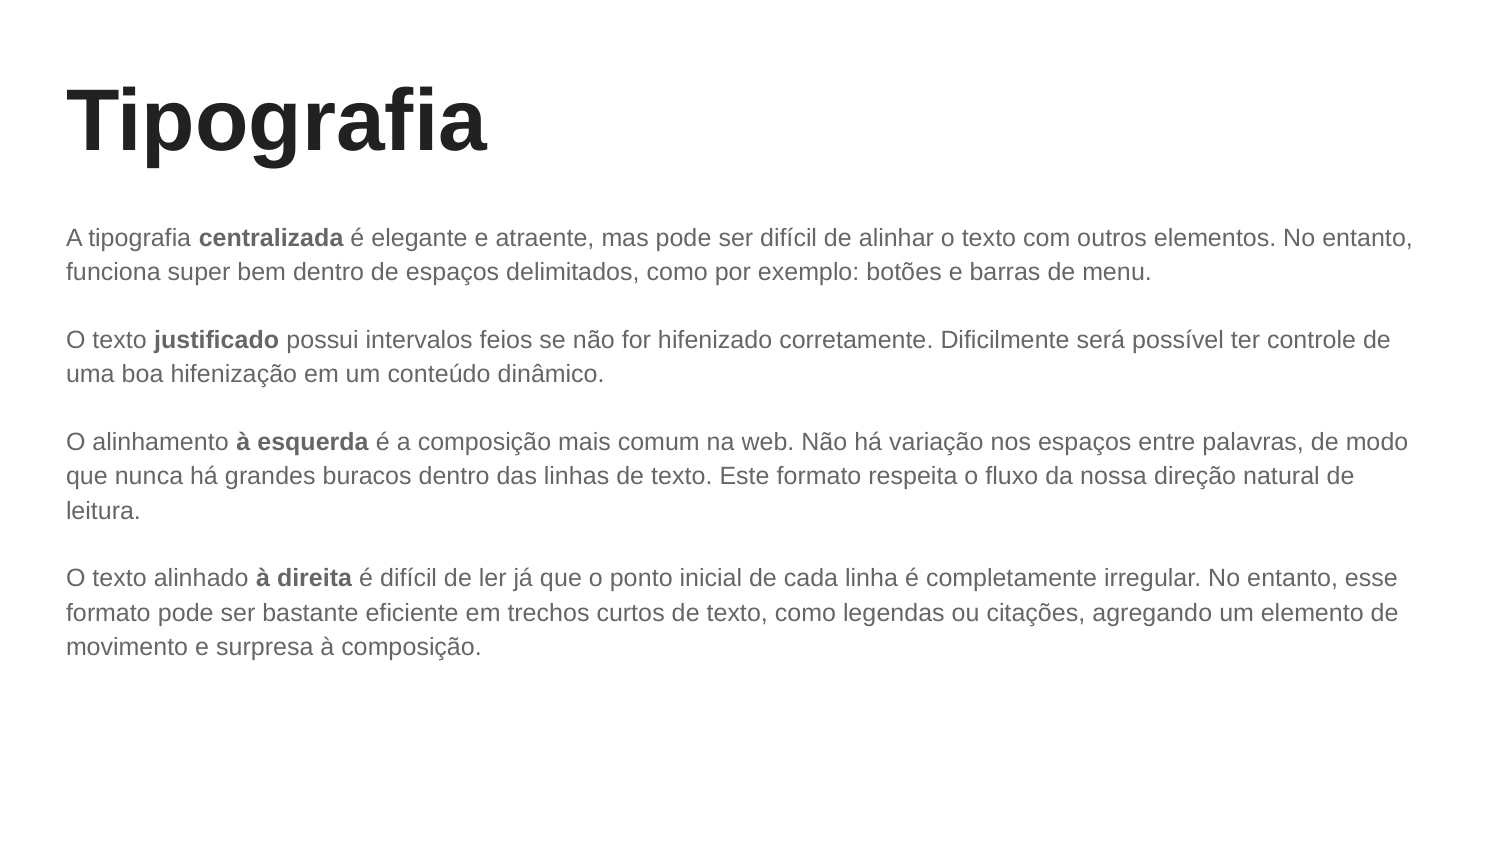

# Tipografia
A tipografia centralizada é elegante e atraente, mas pode ser difícil de alinhar o texto com outros elementos. No entanto, funciona super bem dentro de espaços delimitados, como por exemplo: botões e barras de menu.
O texto justificado possui intervalos feios se não for hifenizado corretamente. Dificilmente será possível ter controle de uma boa hifenização em um conteúdo dinâmico.
O alinhamento à esquerda é a composição mais comum na web. Não há variação nos espaços entre palavras, de modo que nunca há grandes buracos dentro das linhas de texto. Este formato respeita o fluxo da nossa direção natural de leitura.
O texto alinhado à direita é difícil de ler já que o ponto inicial de cada linha é completamente irregular. No entanto, esse formato pode ser bastante eficiente em trechos curtos de texto, como legendas ou citações, agregando um elemento de movimento e surpresa à composição.